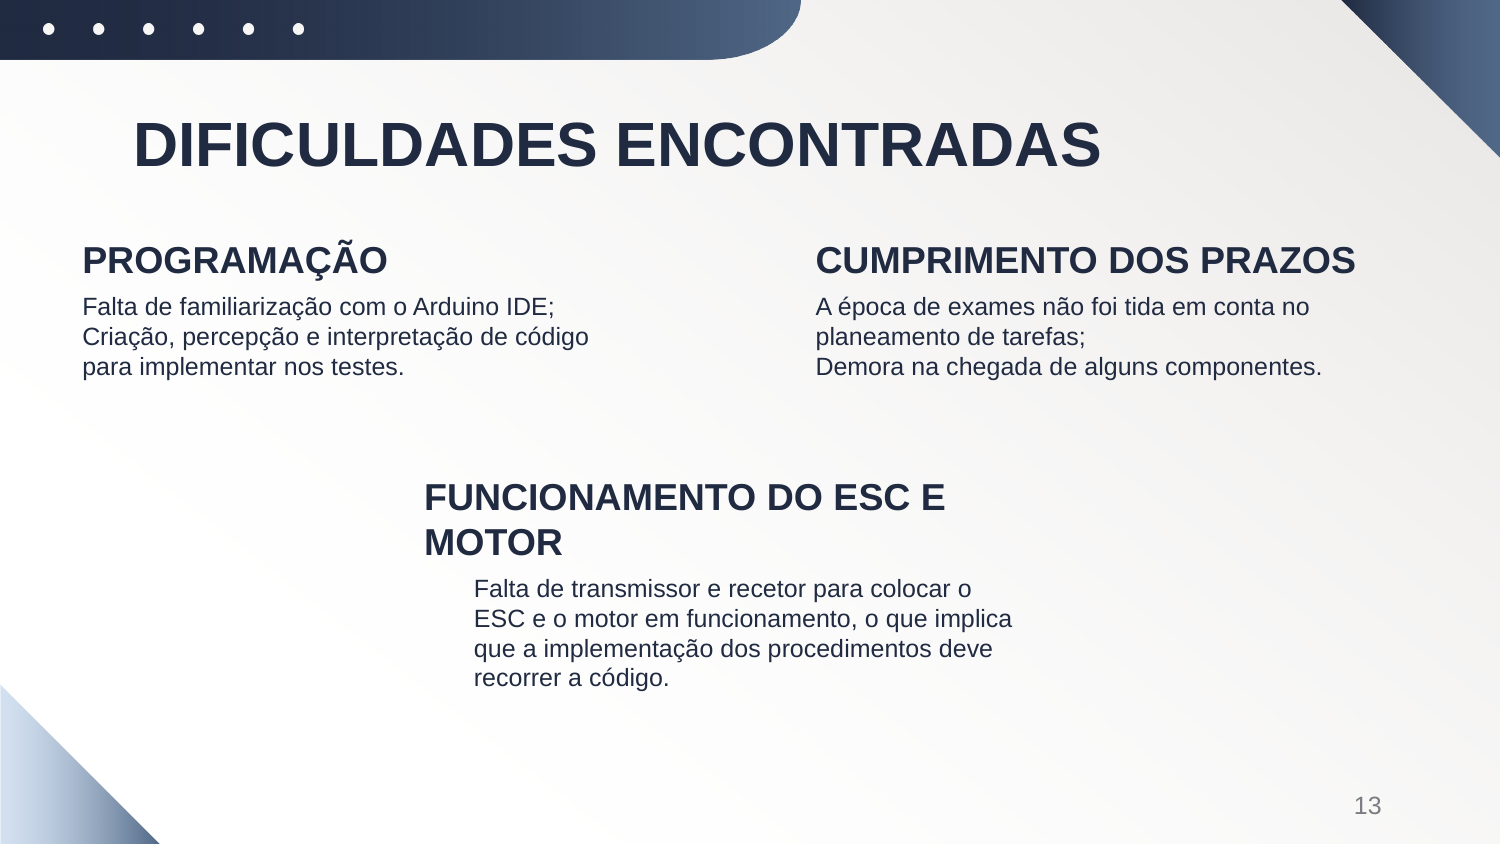

# DIFICULDADES ENCONTRADAS
PROGRAMAÇÃO
CUMPRIMENTO DOS PRAZOS
Falta de familiarização com o Arduino IDE;
Criação, percepção e interpretação de código para implementar nos testes.
A época de exames não foi tida em conta no planeamento de tarefas;
Demora na chegada de alguns componentes.
FUNCIONAMENTO DO ESC E MOTOR
Falta de transmissor e recetor para colocar o ESC e o motor em funcionamento, o que implica que a implementação dos procedimentos deve recorrer a código.
13